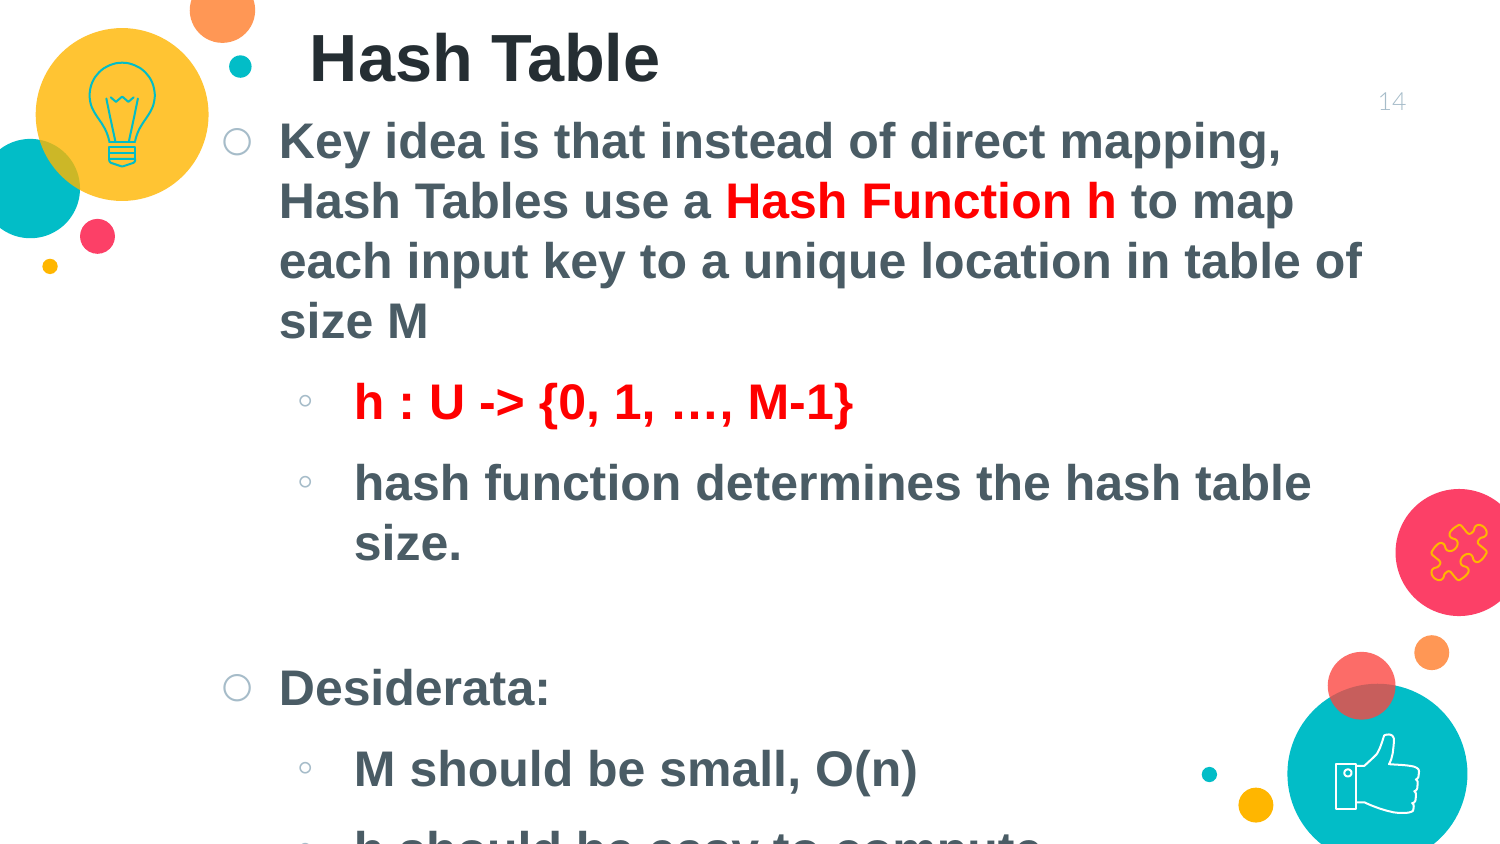

Hash Table
14
Key idea is that instead of direct mapping, Hash Tables use a Hash Function h to map each input key to a unique location in table of size M
h : U -> {0, 1, …, M-1}
hash function determines the hash table size.

Desiderata:
M should be small, O(n)
h should be easy to compute
Typical example:   h(i) = i mod M